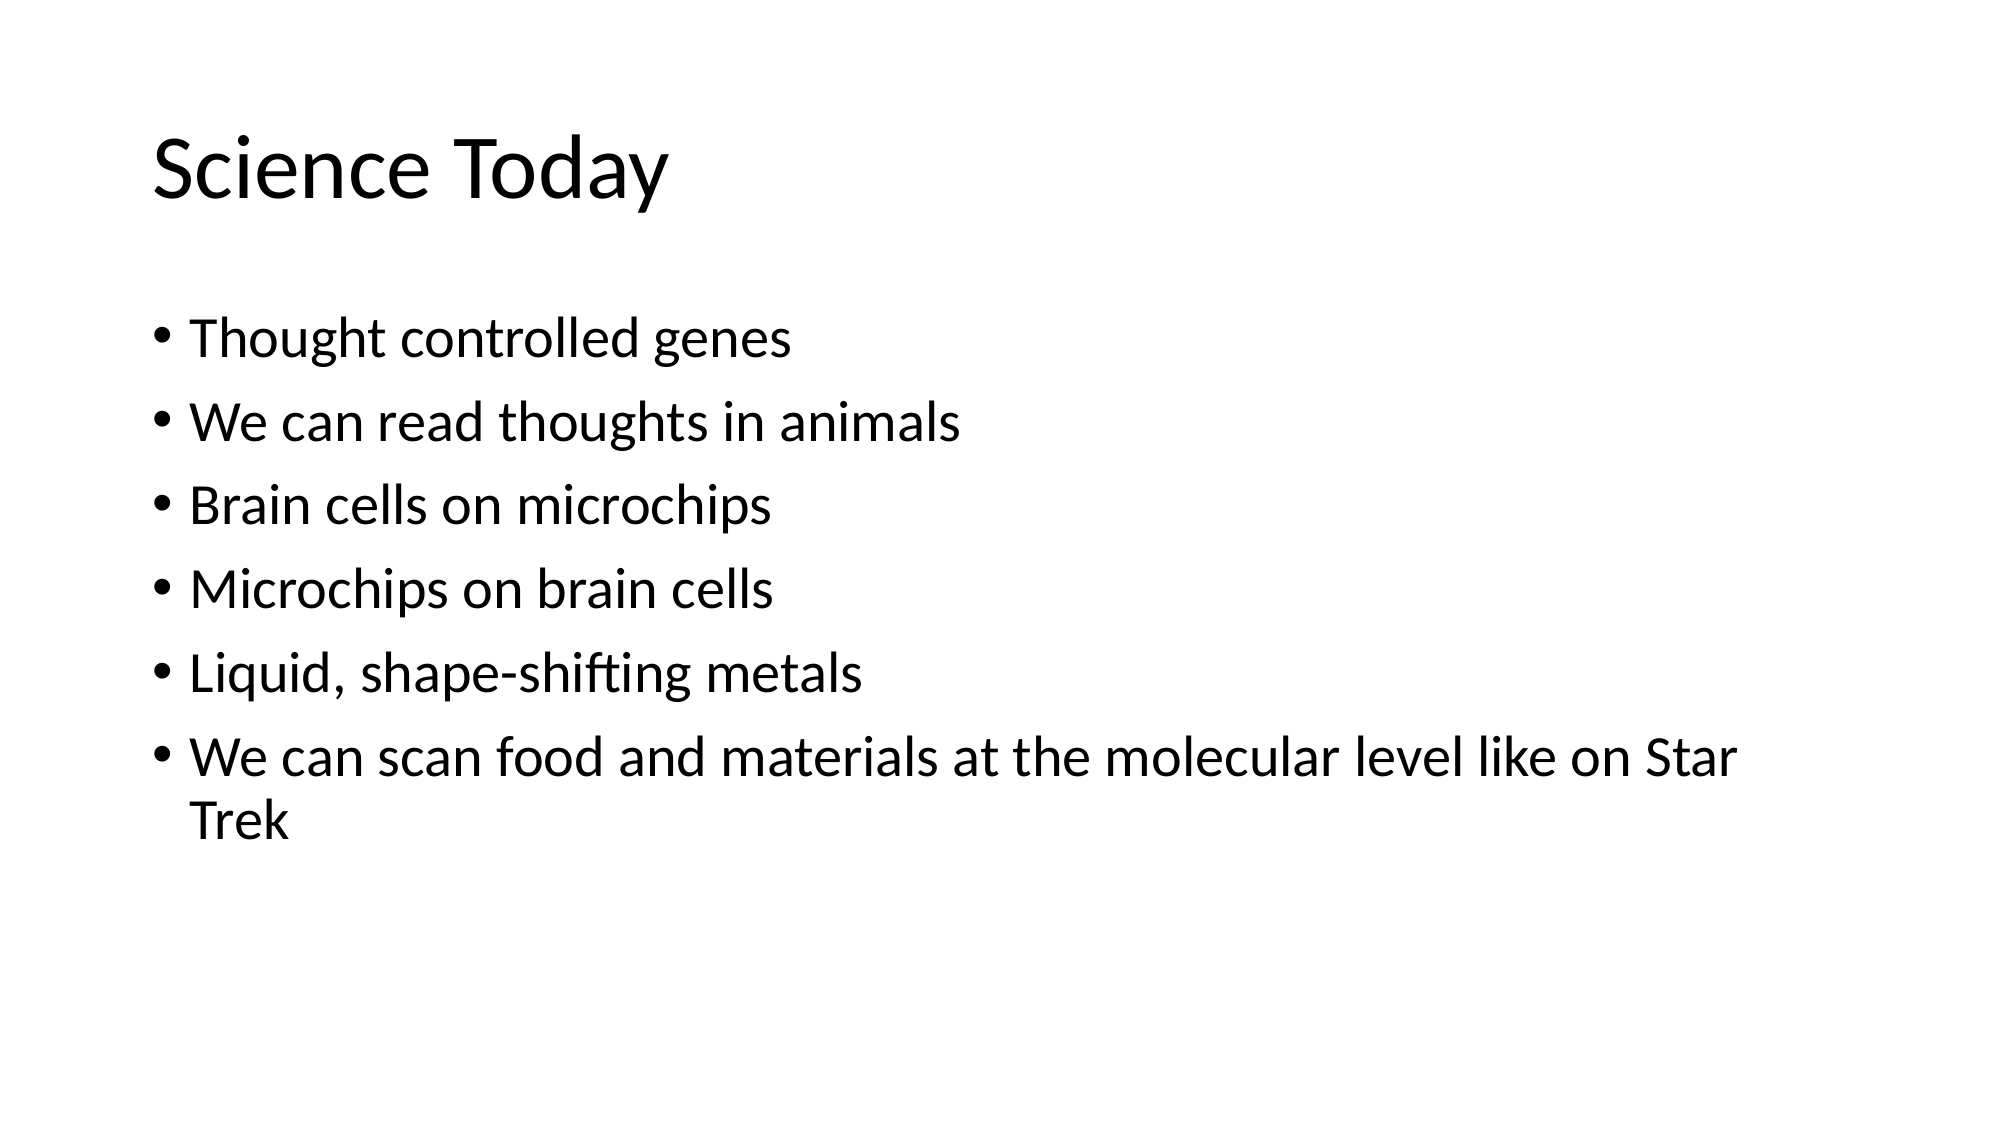

# Science Today
Thought controlled genes
We can read thoughts in animals
Brain cells on microchips
Microchips on brain cells
Liquid, shape-shifting metals
We can scan food and materials at the molecular level like on Star Trek